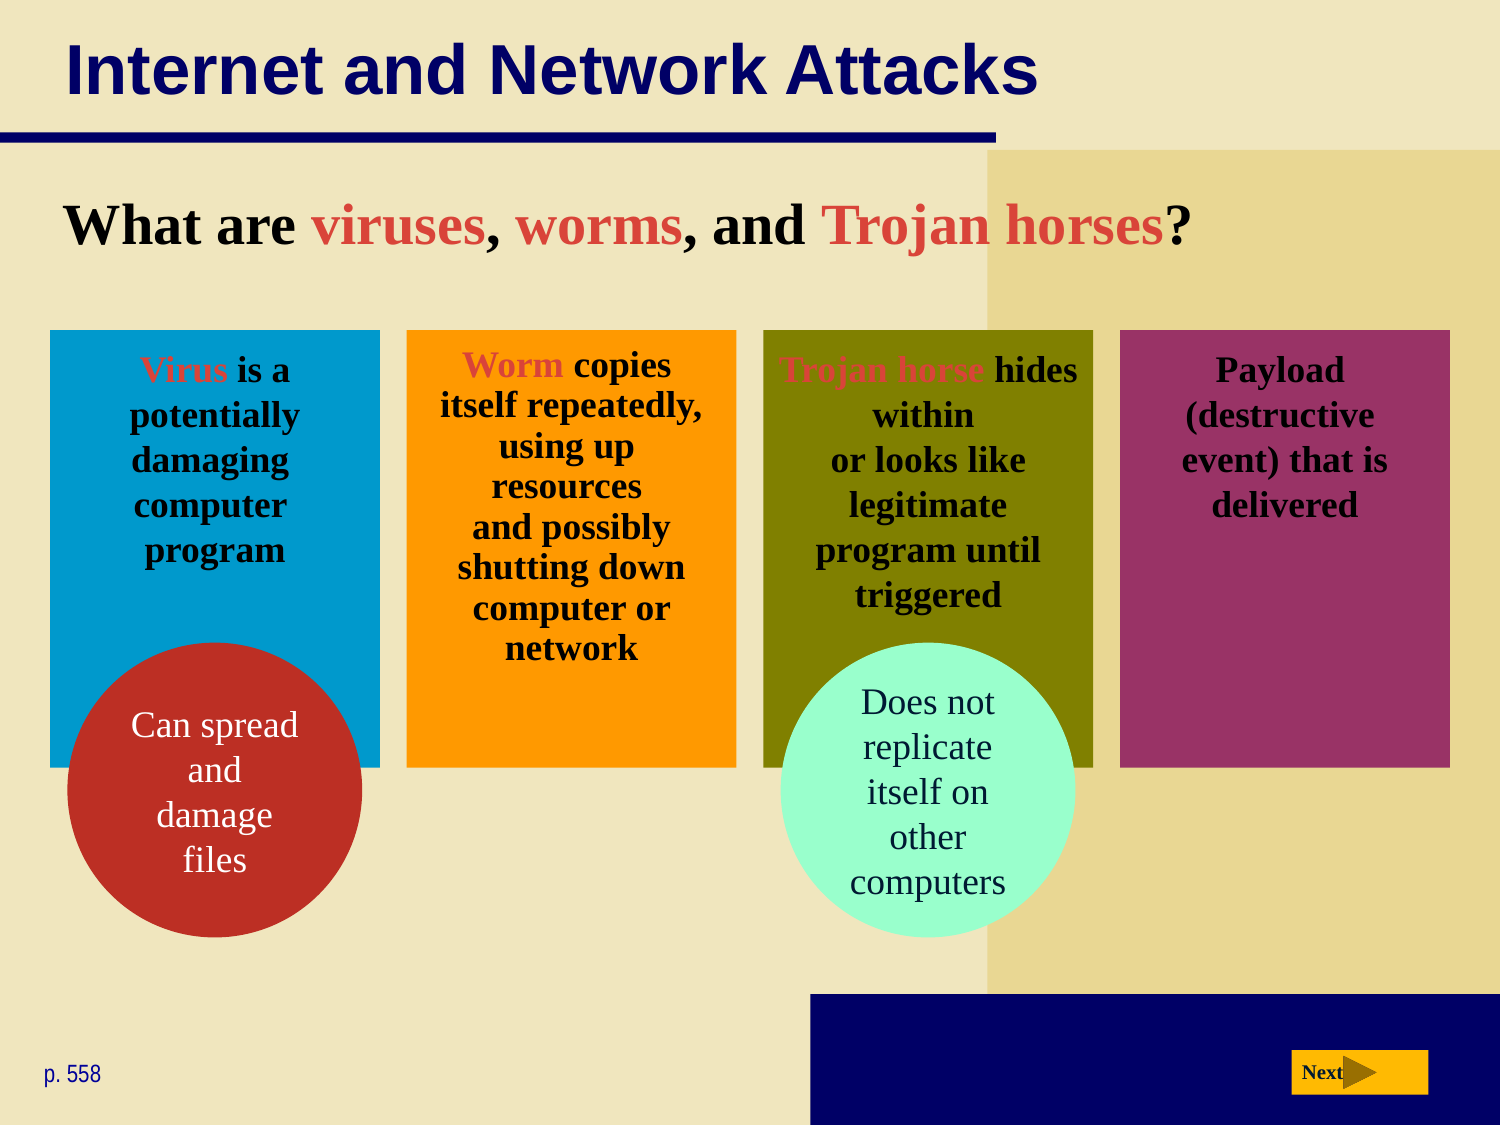

# Internet and Network Attacks
What are viruses, worms, and Trojan horses?
Virus is a potentially damaging
computer
program
Worm copies
itself repeatedly, using up
resources
and possibly shutting down computer or network

Trojan horse hides within
or looks like legitimate program until triggered

Payload
(destructive
event) that is delivered
Can spread and damage files
Does not replicate itself on other computers
p. 558

Next